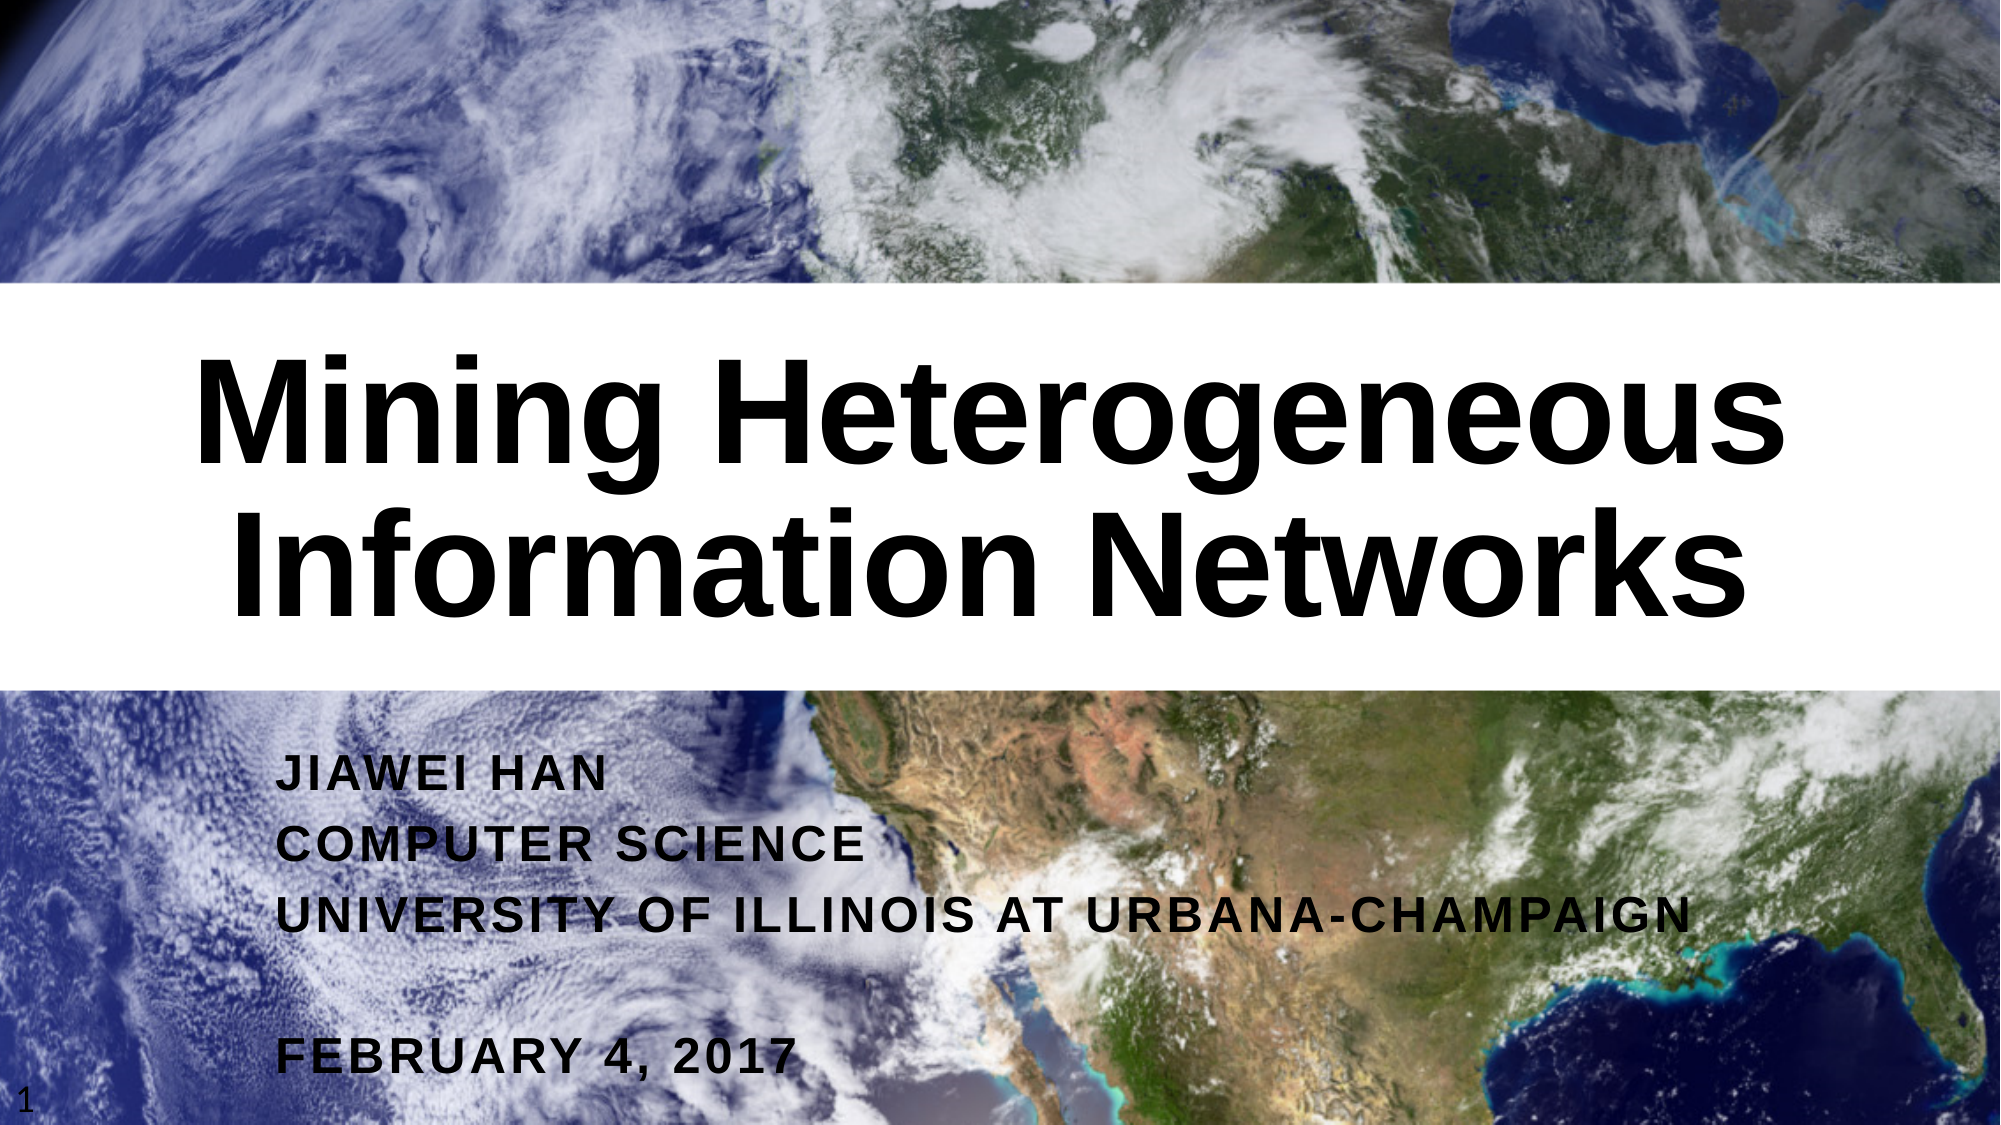

# Mining Heterogeneous Information Networks
Jiawei Han
Computer Science
University of Illinois at Urbana-Champaign

February 4, 2017
1